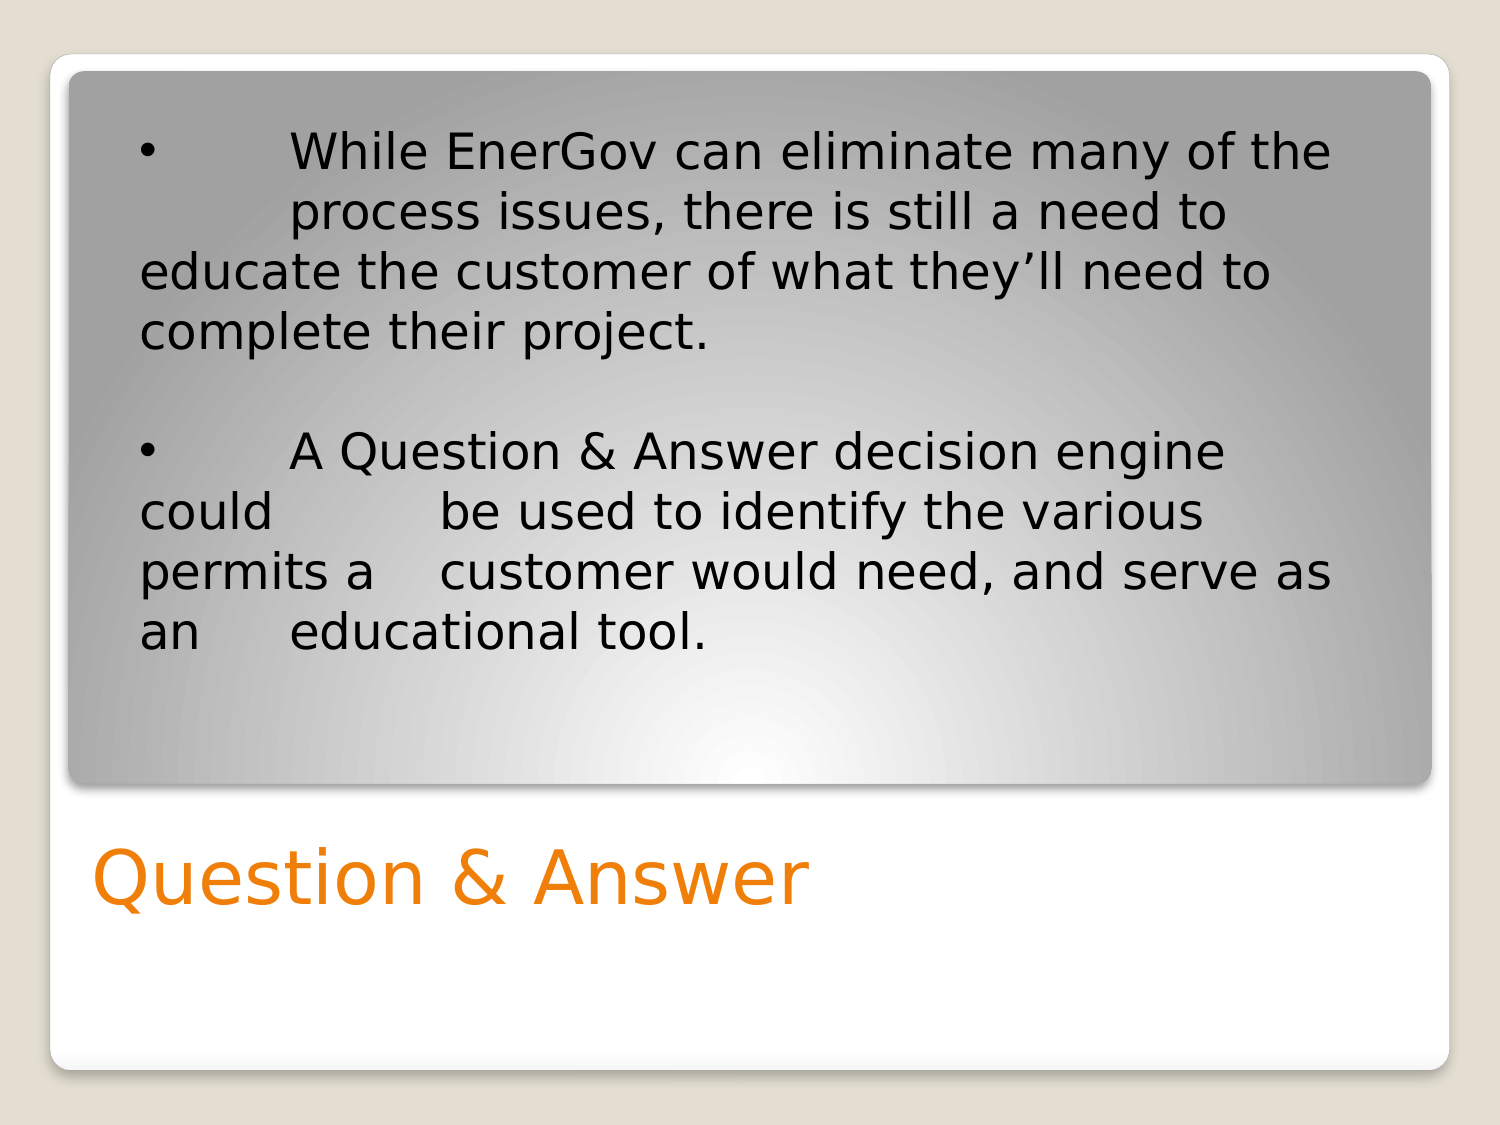

While EnerGov can eliminate many of the 	process issues, there is still a need to 	educate the customer of what they’ll need to 	complete their project.

 	A Question & Answer decision engine could 	be used to identify the various permits a 	customer would need, and serve as an 	educational tool.
# Question & Answer